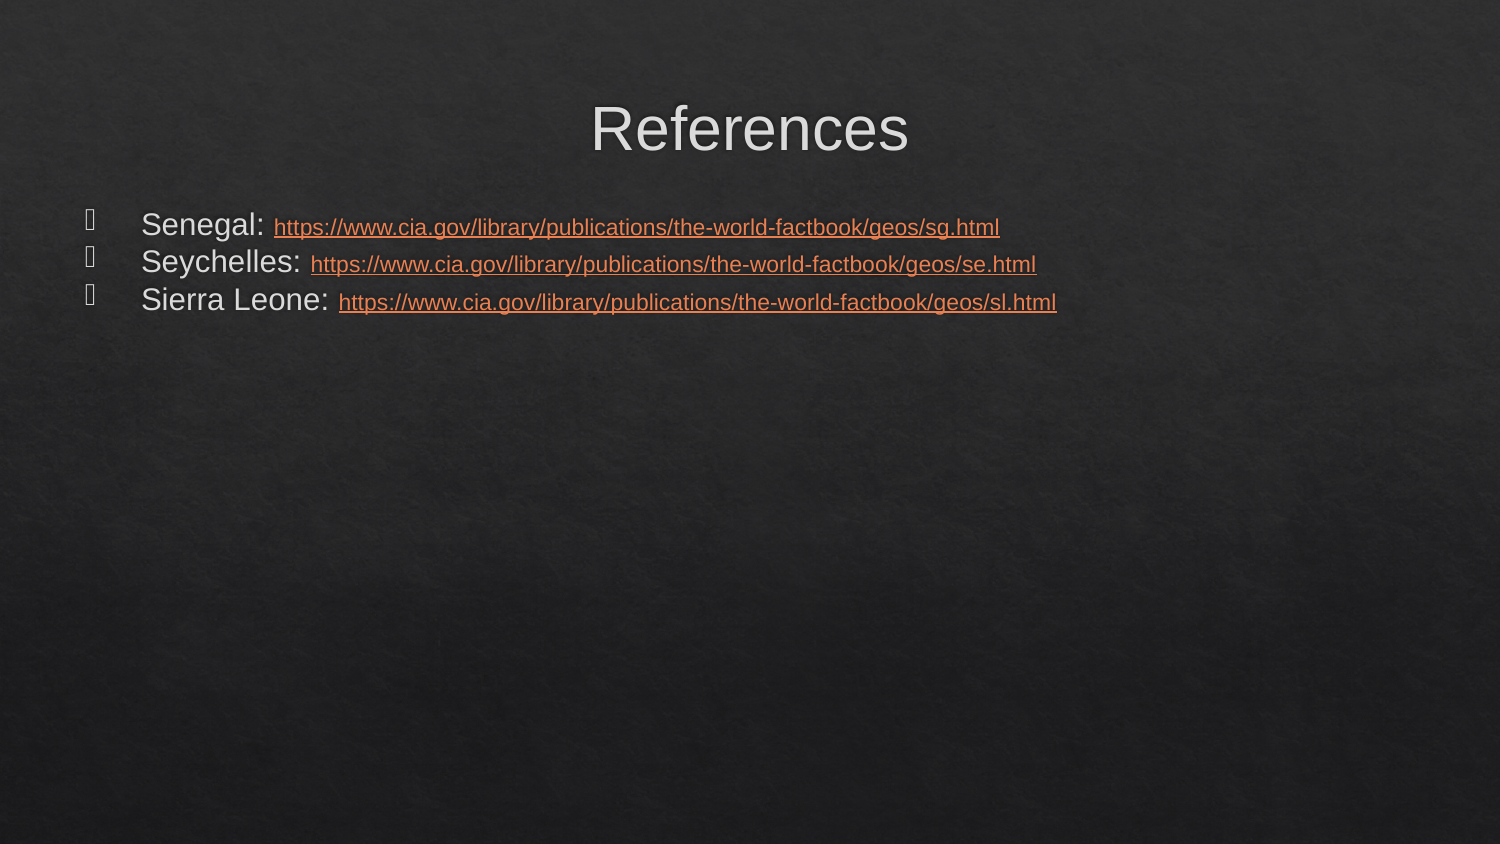

# References
Senegal: https://www.cia.gov/library/publications/the-world-factbook/geos/sg.html
Seychelles: https://www.cia.gov/library/publications/the-world-factbook/geos/se.html
Sierra Leone: https://www.cia.gov/library/publications/the-world-factbook/geos/sl.html